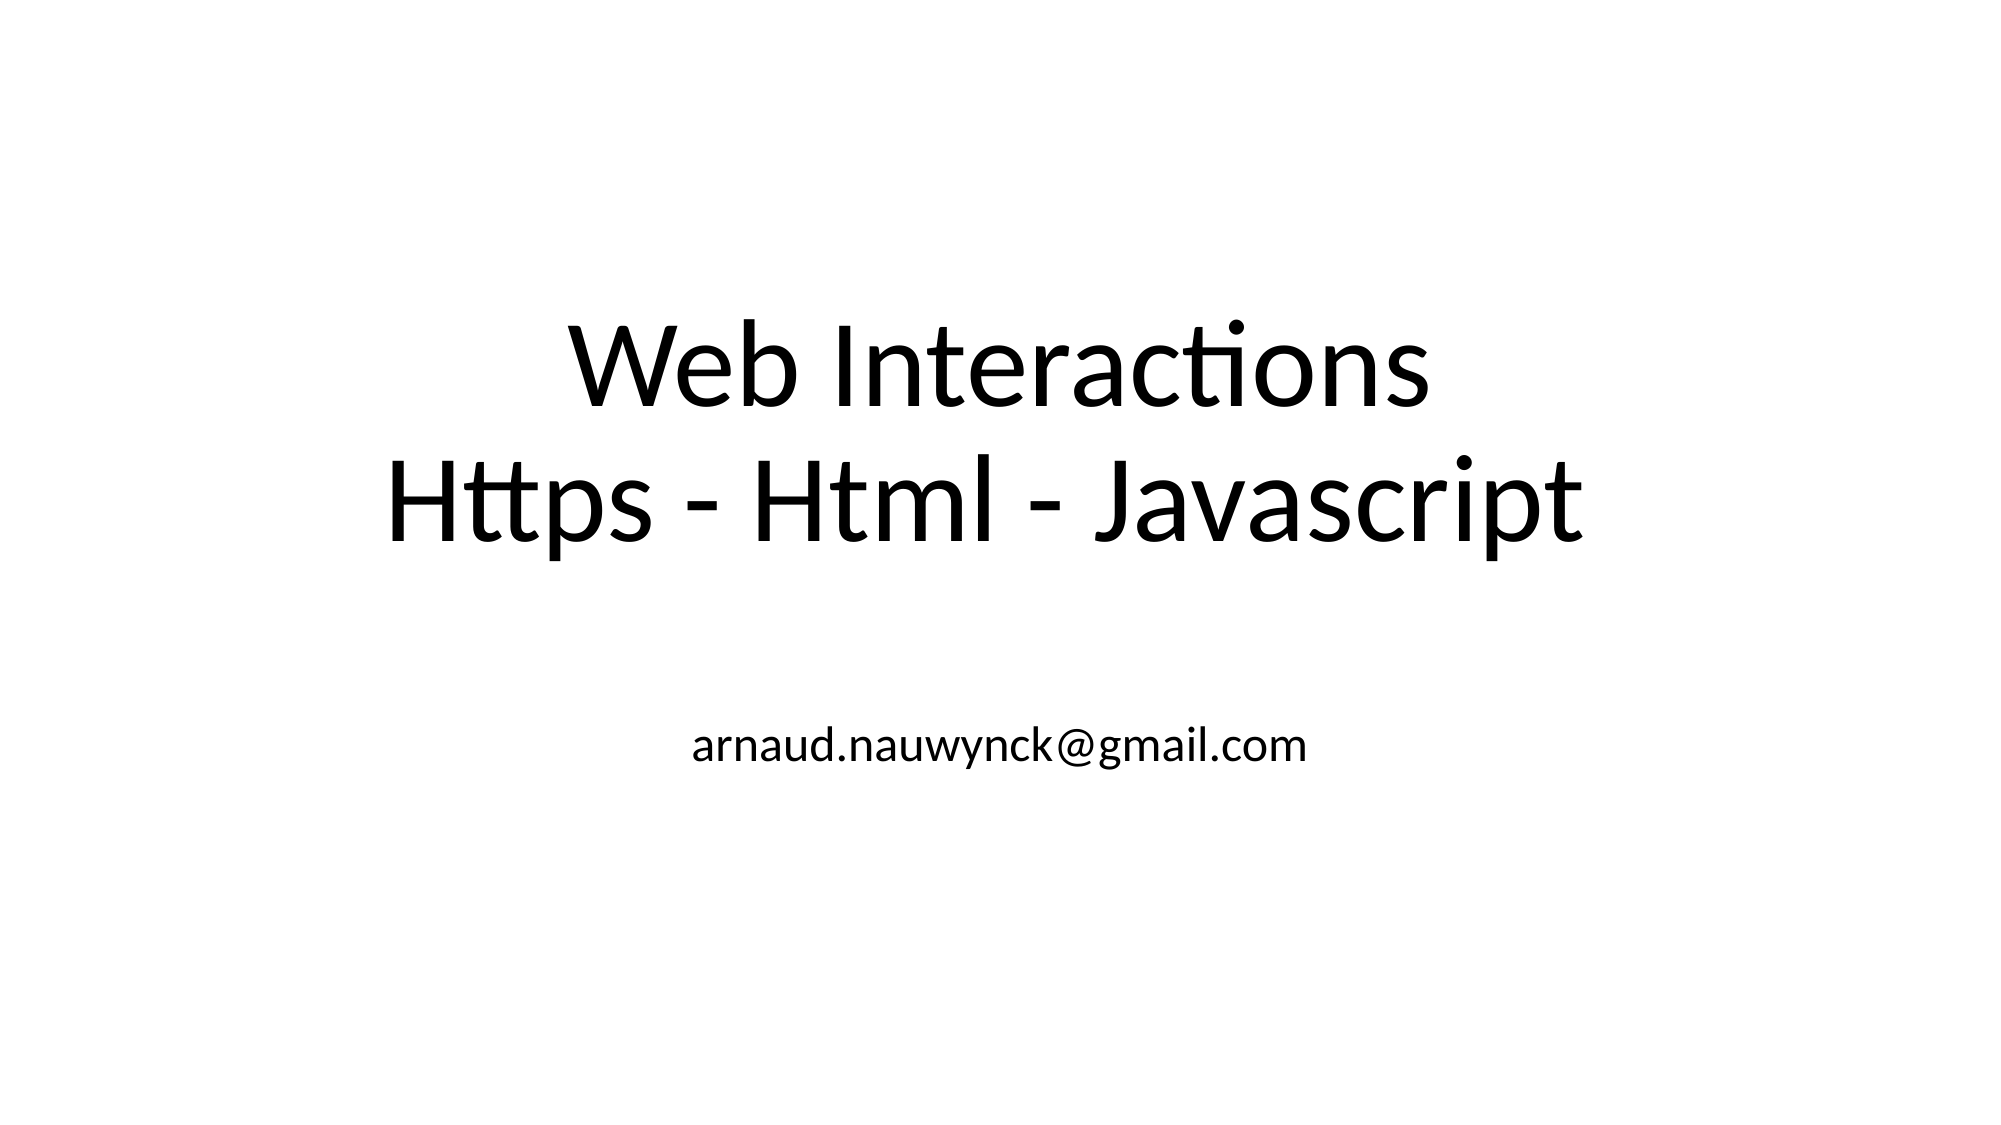

# Web Interactions Https - Html - Javascript
arnaud.nauwynck@gmail.com